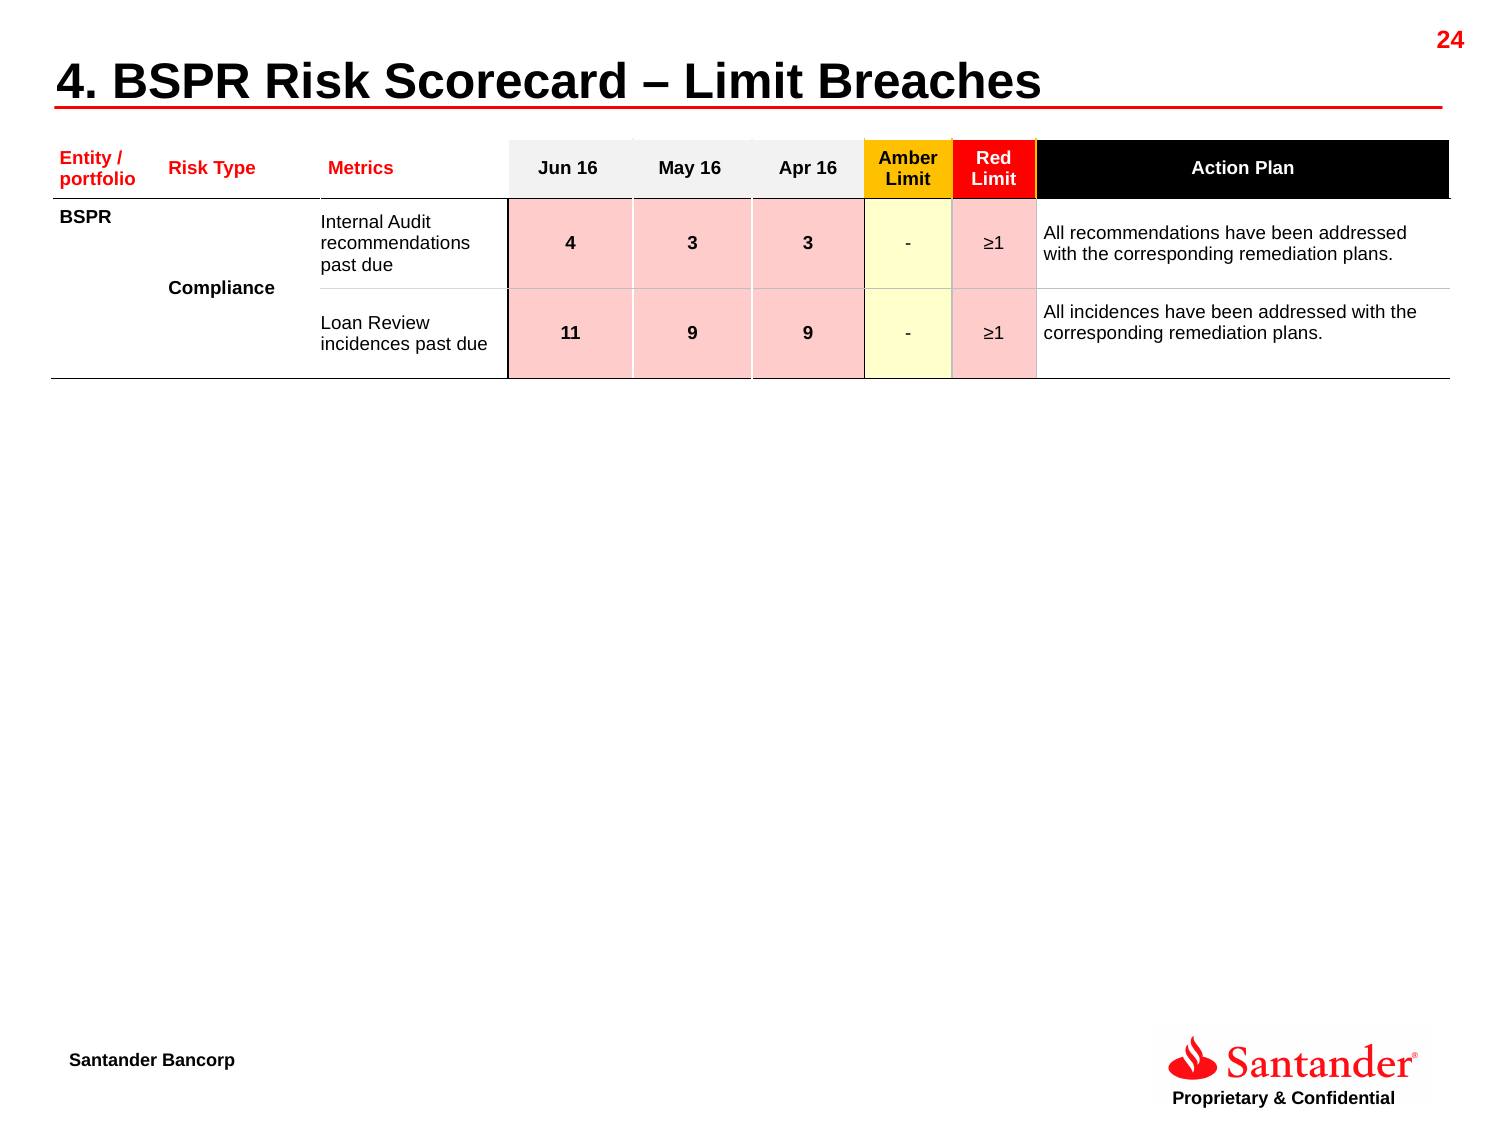

24
4. BSPR Risk Scorecard – Limit Breaches
|  |  |  |  |  |  |  |  |  |
| --- | --- | --- | --- | --- | --- | --- | --- | --- |
| Entity / portfolio | Risk Type | Metrics | Jun 16 | May 16 | Apr 16 | Amber Limit | Red Limit | Action Plan |
| BSPR | Compliance | Internal Audit recommendations past due | 4 | 3 | 3 | - | ≥1 | All recommendations have been addressed with the corresponding remediation plans. |
|  |  | Loan Review incidences past due | 11 | 9 | 9 | - | ≥1 | All incidences have been addressed with the corresponding remediation plans. |